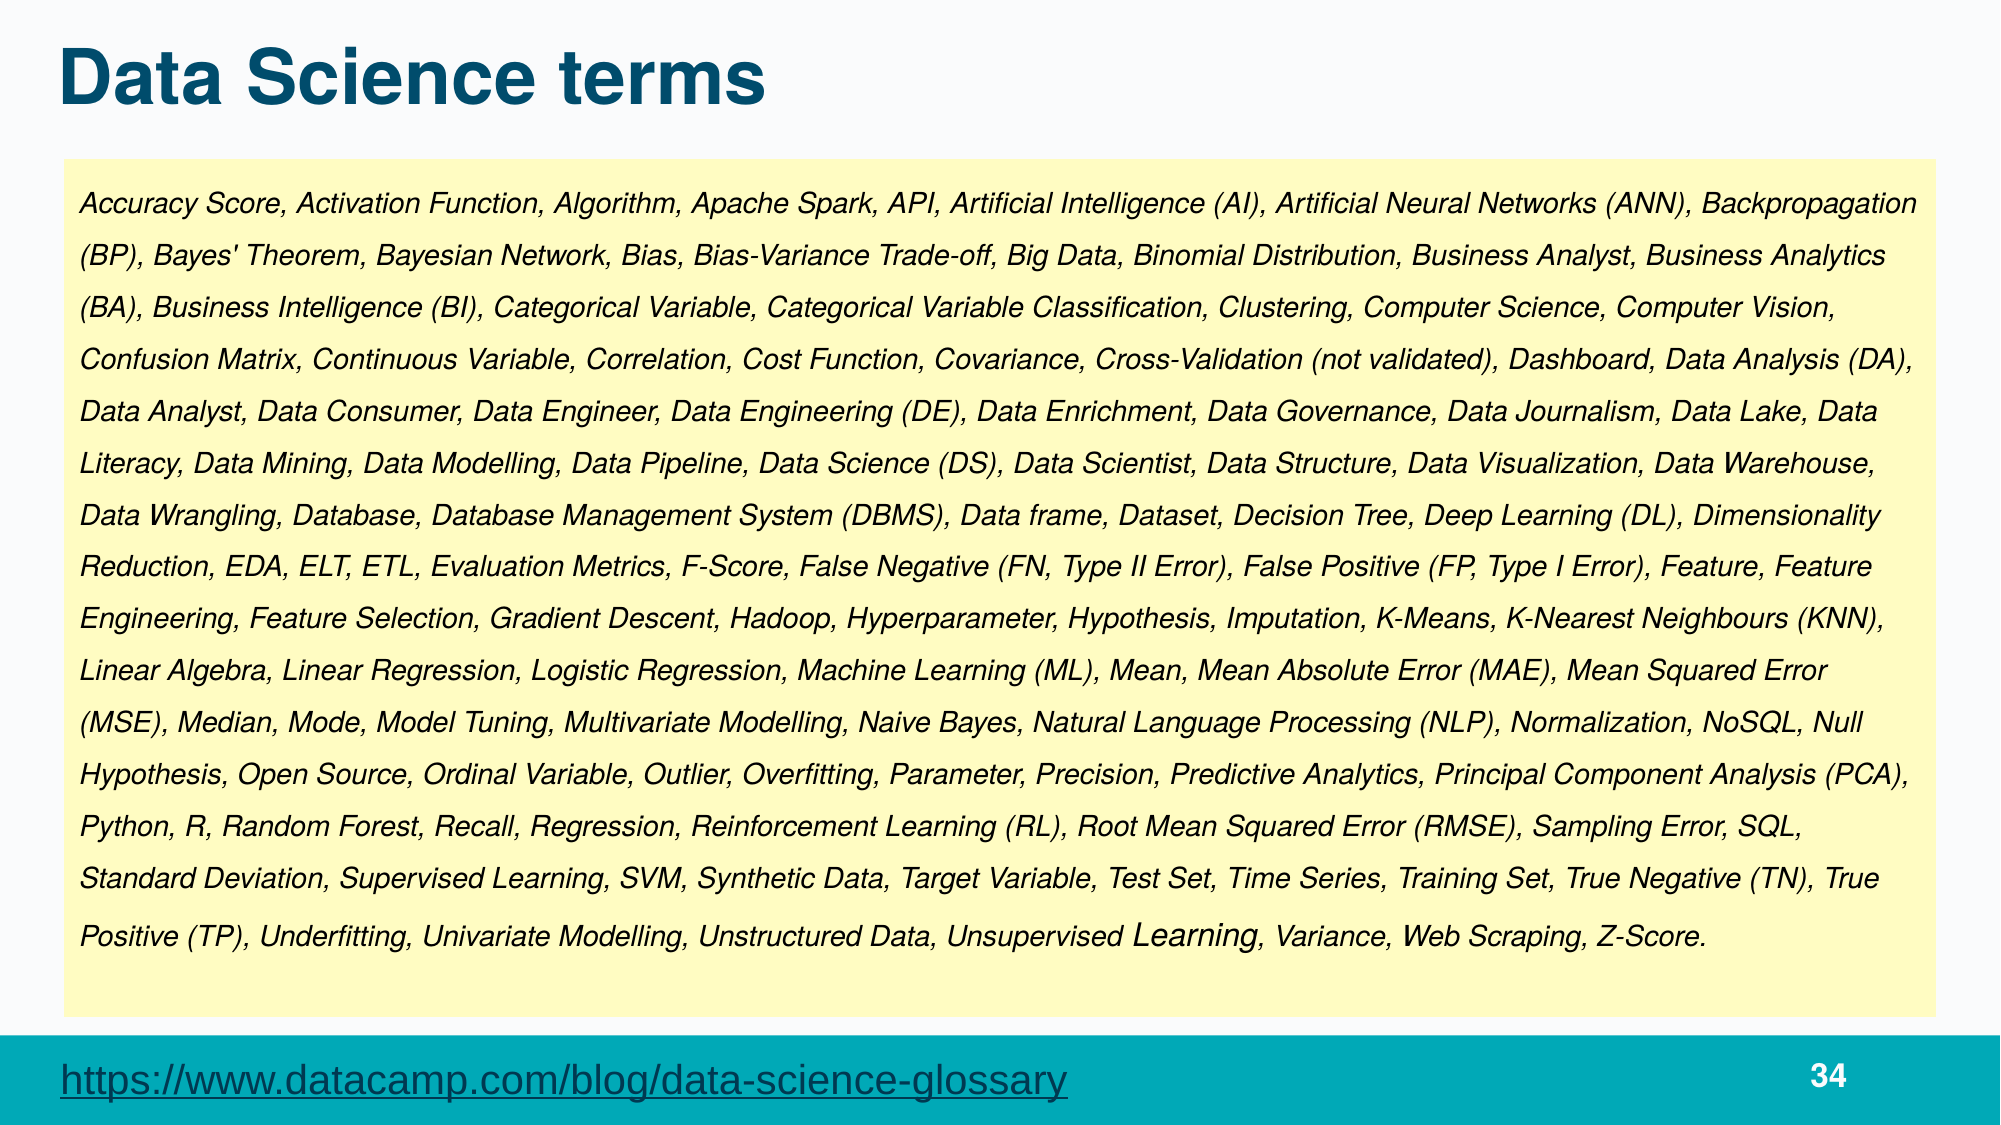

# Data Science terms
Accuracy Score, Activation Function, Algorithm, Apache Spark, API, Artificial Intelligence (AI), Artificial Neural Networks (ANN), Backpropagation (BP), Bayes' Theorem, Bayesian Network, Bias, Bias-Variance Trade-off, Big Data, Binomial Distribution, Business Analyst, Business Analytics (BA), Business Intelligence (BI), Categorical Variable, Categorical Variable Classification, Clustering, Computer Science, Computer Vision, Confusion Matrix, Continuous Variable, Correlation, Cost Function, Covariance, Cross-Validation (not validated), Dashboard, Data Analysis (DA), Data Analyst, Data Consumer, Data Engineer, Data Engineering (DE), Data Enrichment, Data Governance, Data Journalism, Data Lake, Data Literacy, Data Mining, Data Modelling, Data Pipeline, Data Science (DS), Data Scientist, Data Structure, Data Visualization, Data Warehouse, Data Wrangling, Database, Database Management System (DBMS), Data frame, Dataset, Decision Tree, Deep Learning (DL), Dimensionality Reduction, EDA, ELT, ETL, Evaluation Metrics, F-Score, False Negative (FN, Type II Error), False Positive (FP, Type I Error), Feature, Feature Engineering, Feature Selection, Gradient Descent, Hadoop, Hyperparameter, Hypothesis, Imputation, K-Means, K-Nearest Neighbours (KNN), Linear Algebra, Linear Regression, Logistic Regression, Machine Learning (ML), Mean, Mean Absolute Error (MAE), Mean Squared Error (MSE), Median, Mode, Model Tuning, Multivariate Modelling, Naive Bayes, Natural Language Processing (NLP), Normalization, NoSQL, Null Hypothesis, Open Source, Ordinal Variable, Outlier, Overfitting, Parameter, Precision, Predictive Analytics, Principal Component Analysis (PCA), Python, R, Random Forest, Recall, Regression, Reinforcement Learning (RL), Root Mean Squared Error (RMSE), Sampling Error, SQL, Standard Deviation, Supervised Learning, SVM, Synthetic Data, Target Variable, Test Set, Time Series, Training Set, True Negative (TN), True Positive (TP), Underfitting, Univariate Modelling, Unstructured Data, Unsupervised Learning, Variance, Web Scraping, Z-Score.
https://www.datacamp.com/blog/data-science-glossary
34